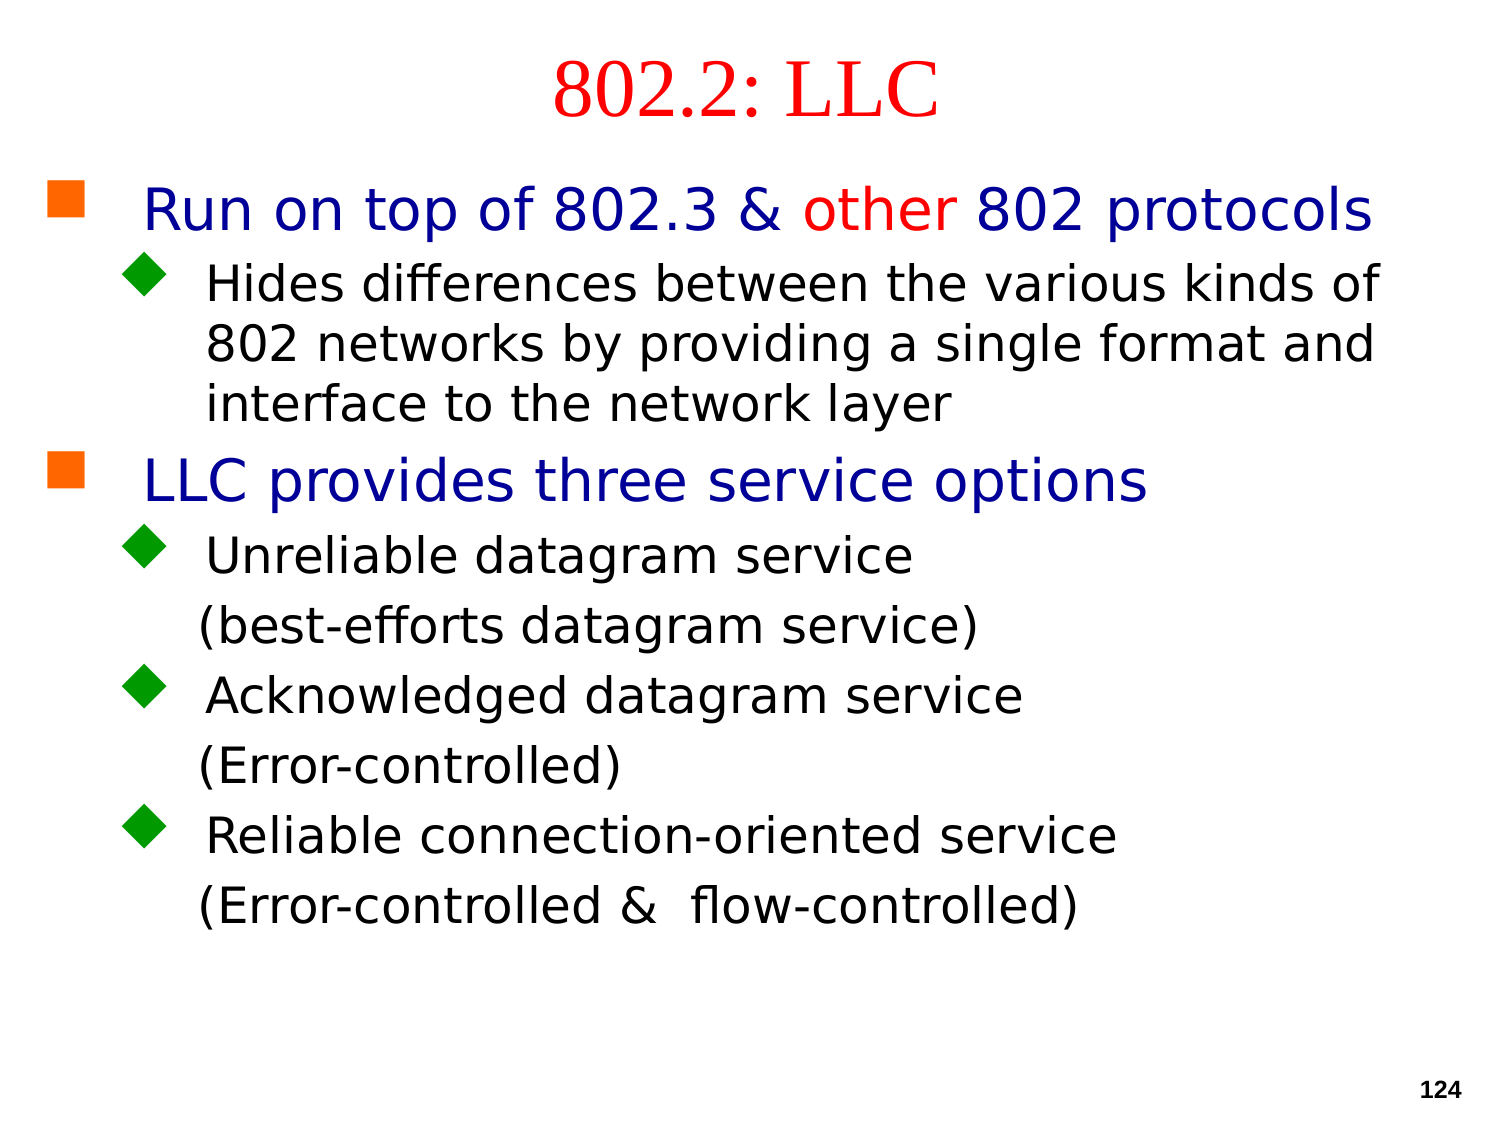

# 802.2: LLC
Run on top of 802.3 & other 802 protocols
Hides differences between the various kinds of 802 networks by providing a single format and interface to the network layer
LLC provides three service options
Unreliable datagram service
     (best-efforts datagram service)
Acknowledged datagram service
     (Error-controlled)
Reliable connection-oriented service
     (Error-controlled &  flow-controlled)